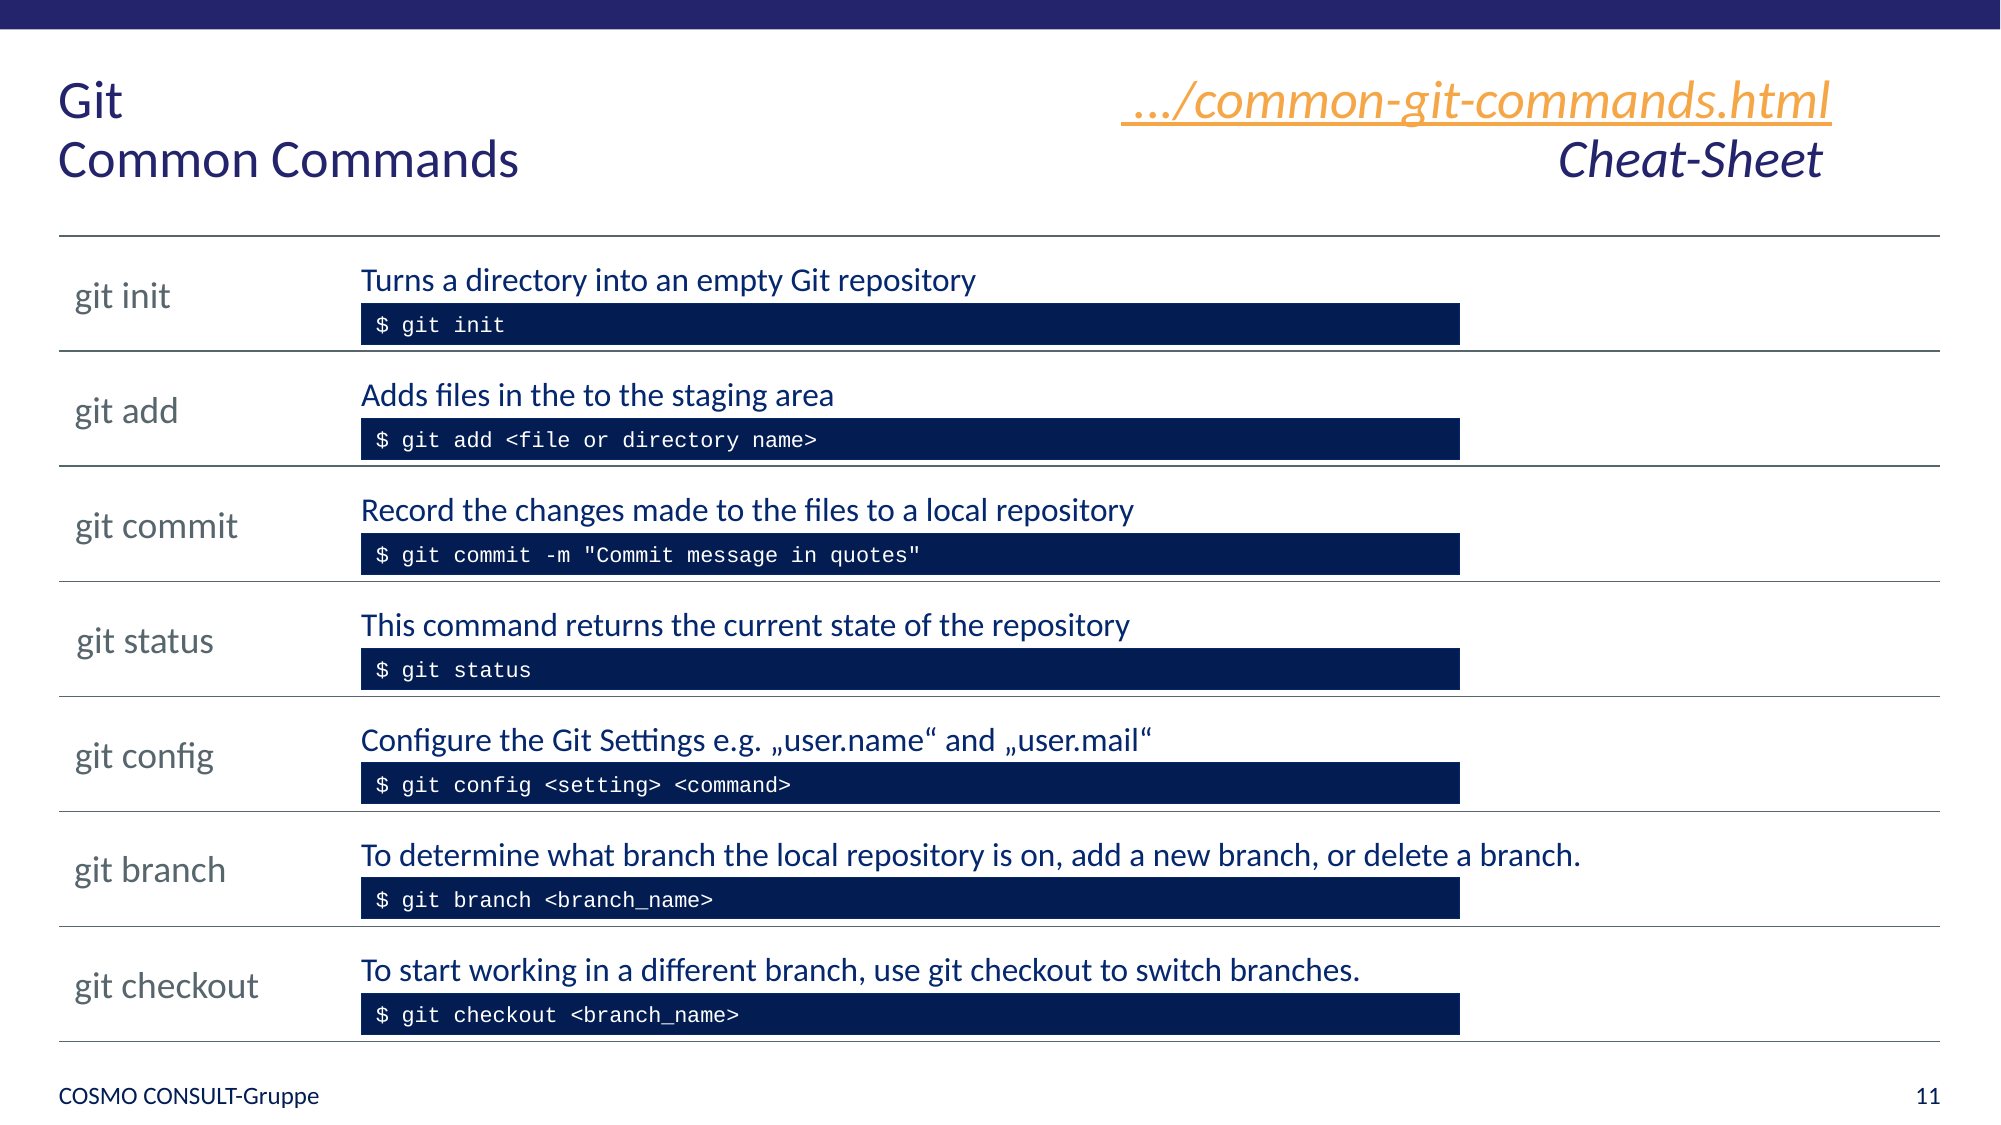

# Git							  .../common-git-commands.html Common Commands							Cheat-Sheet
Turns a directory into an empty Git repository
git init
$ git init
Adds files in the to the staging area
git add
$ git add <file or directory name>
Record the changes made to the files to a local repository

git commit
$ git commit -m "Commit message in quotes"
This command returns the current state of the repository
git status
$ git status
Configure the Git Settings e.g. „user.name“ and „user.mail“

git config
$ git config <setting> <command>
To determine what branch the local repository is on, add a new branch, or delete a branch.
git branch
$ git branch <branch_name>
To start working in a different branch, use git checkout to switch branches.
git checkout
$ git checkout <branch_name>